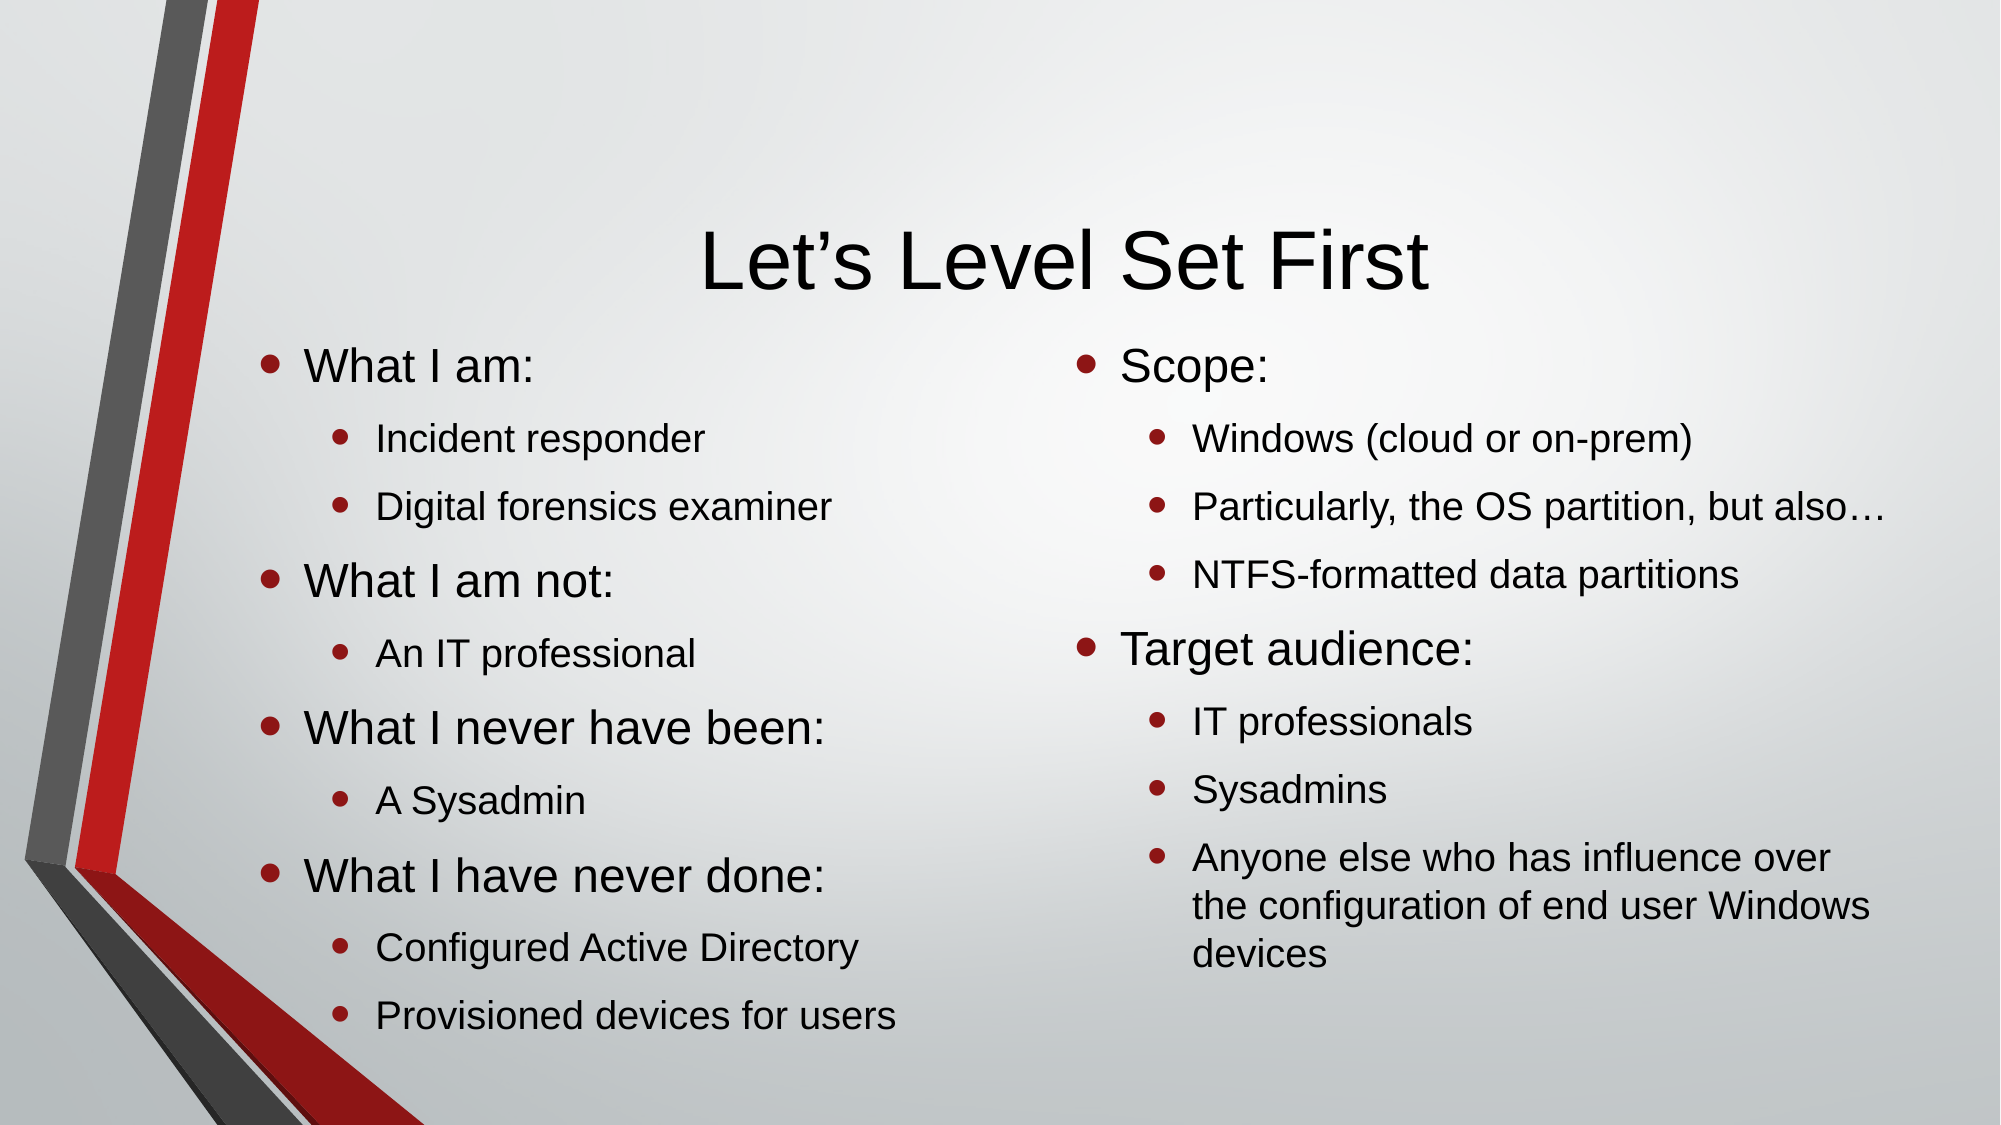

# Let’s Level Set First
What I am:
Incident responder
Digital forensics examiner
What I am not:
An IT professional
What I never have been:
A Sysadmin
What I have never done:
Configured Active Directory
Provisioned devices for users
Scope:
Windows (cloud or on-prem)
Particularly, the OS partition, but also…
NTFS-formatted data partitions
Target audience:
IT professionals
Sysadmins
Anyone else who has influence over the configuration of end user Windows devices